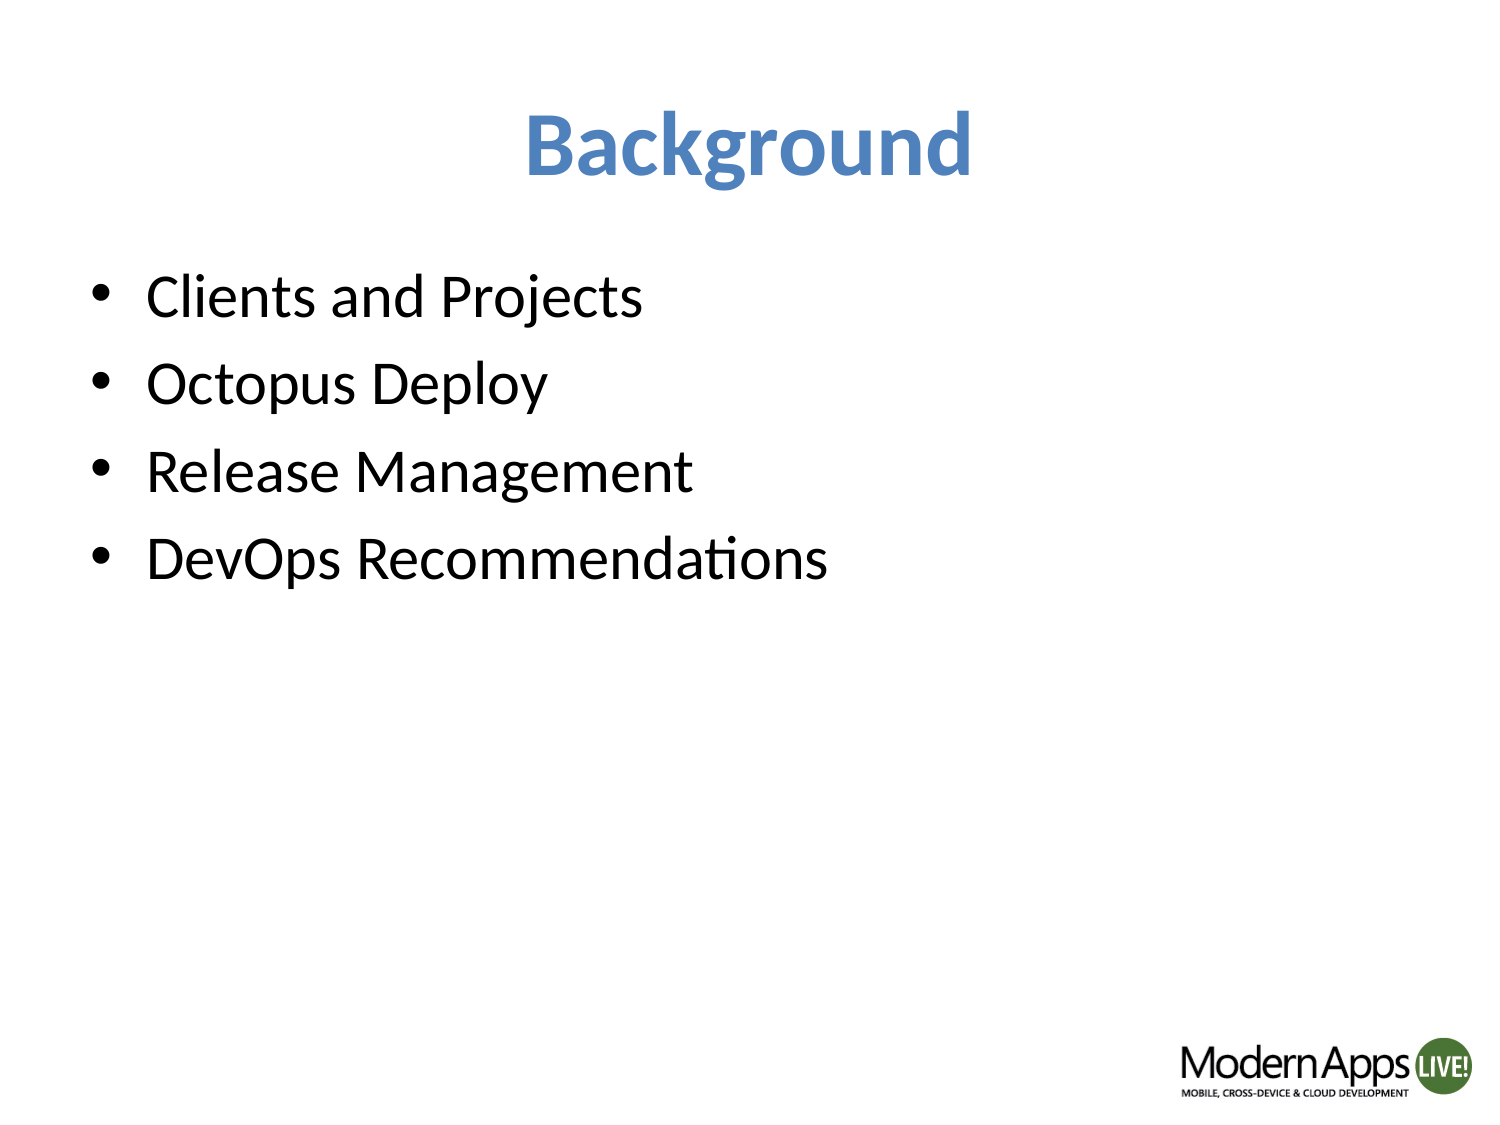

# Background
Clients and Projects
Octopus Deploy
Release Management
DevOps Recommendations